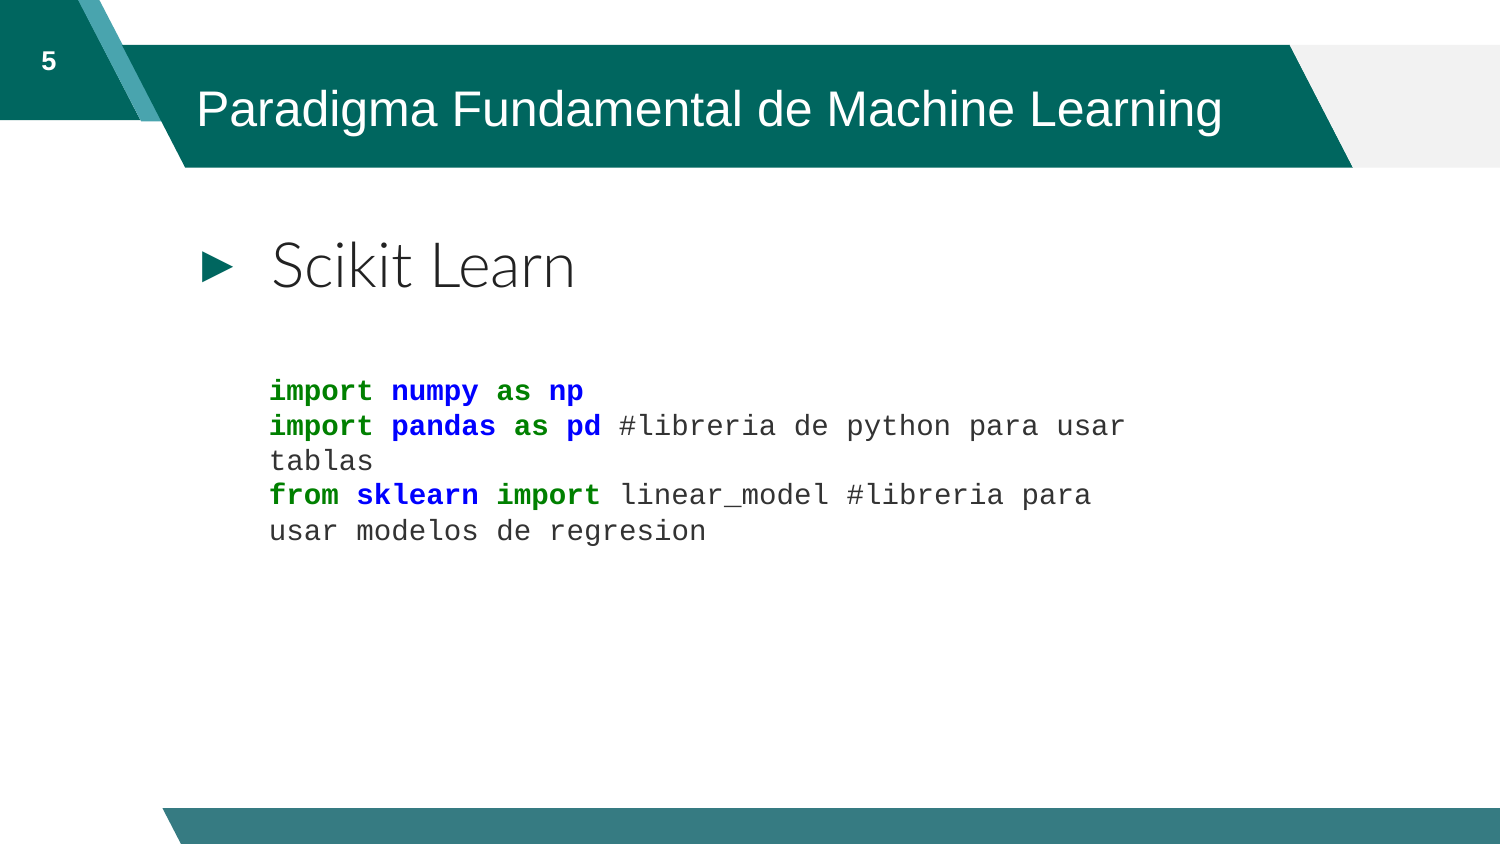

5
# Paradigma Fundamental de Machine Learning
Scikit Learn
import numpy as np
import pandas as pd #libreria de python para usar tablas
from sklearn import linear_model #libreria para usar modelos de regresion